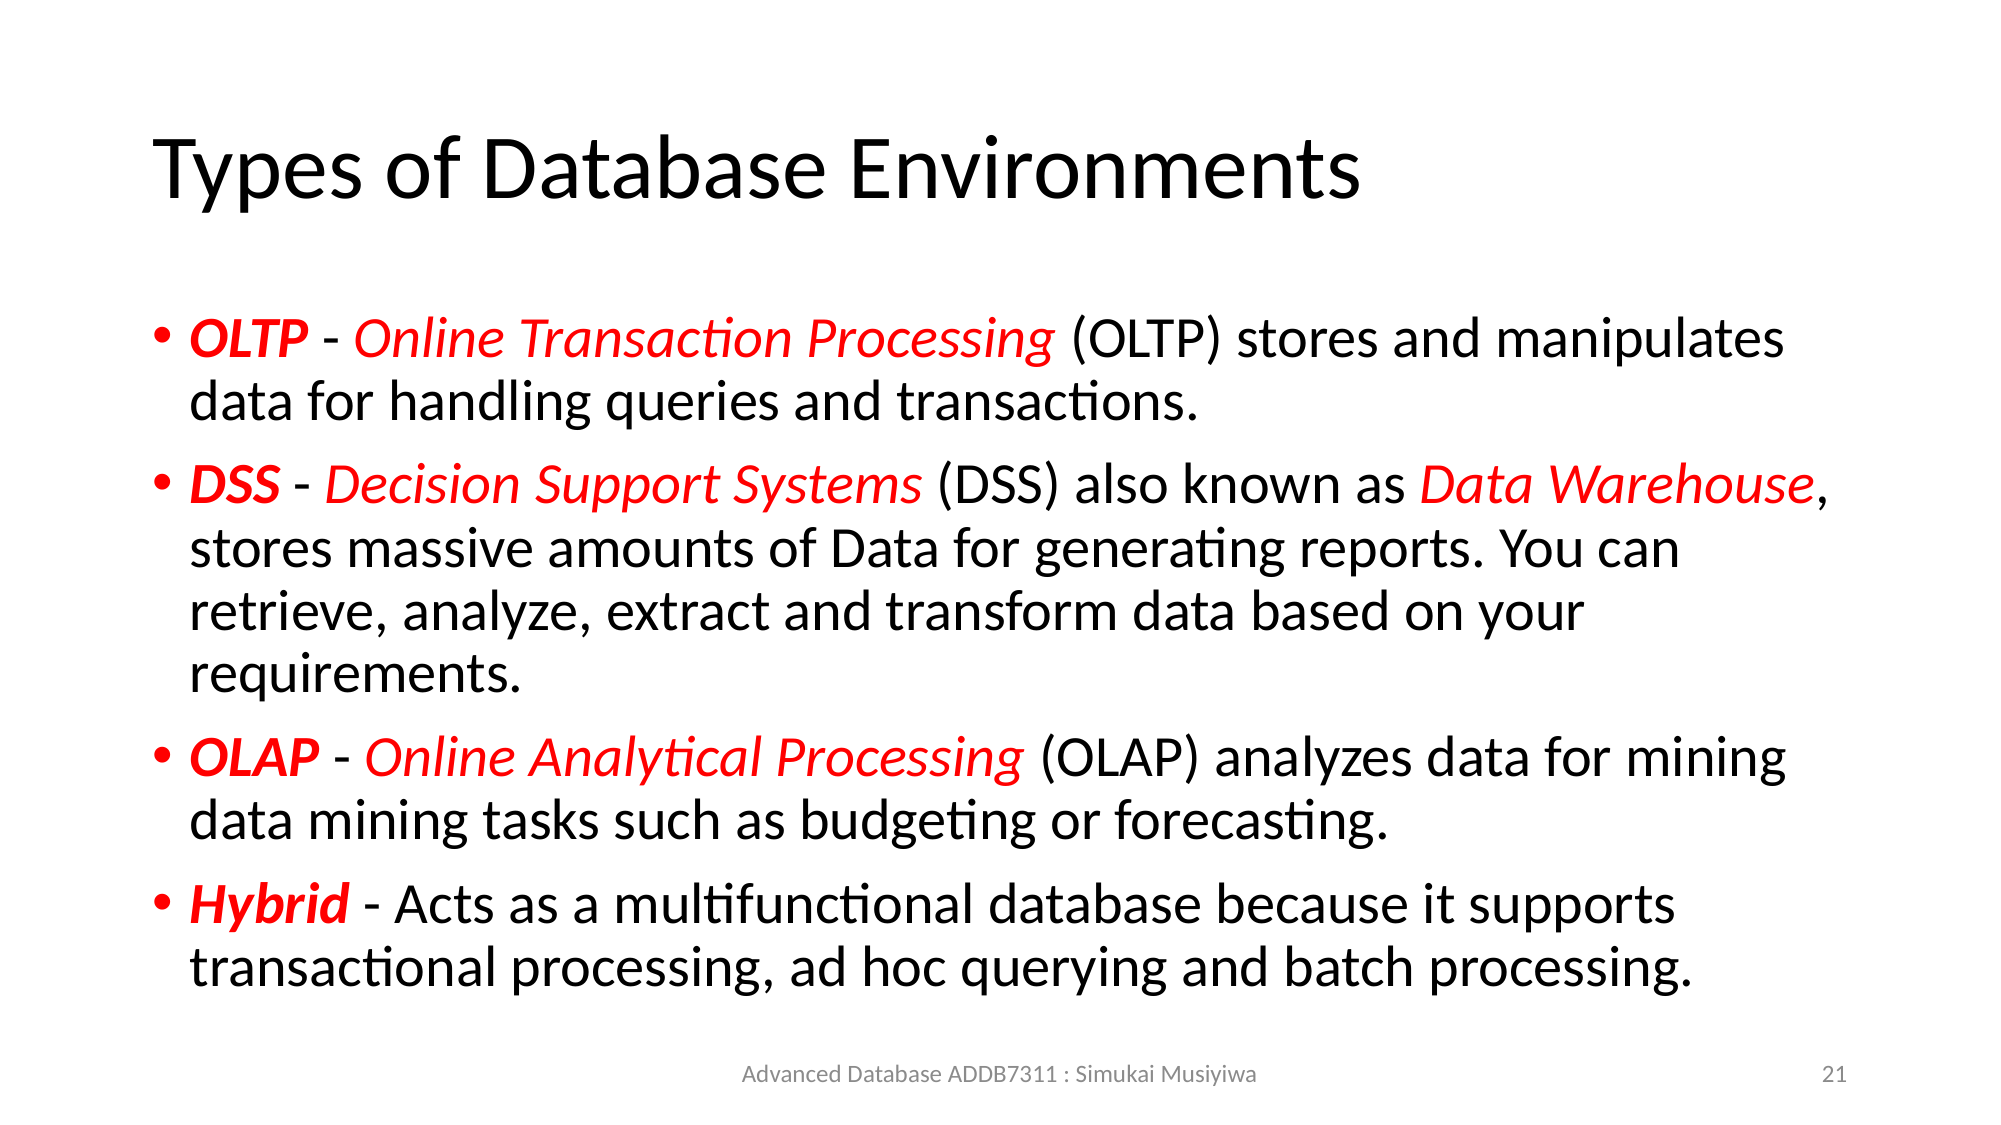

# Types of Database Environments
OLTP - Online Transaction Processing (OLTP) stores and manipulates data for handling queries and transactions.
DSS - Decision Support Systems (DSS) also known as Data Warehouse, stores massive amounts of Data for generating reports. You can retrieve, analyze, extract and transform data based on your requirements.
OLAP - Online Analytical Processing (OLAP) analyzes data for mining data mining tasks such as budgeting or forecasting.
Hybrid - Acts as a multifunctional database because it supports transactional processing, ad hoc querying and batch processing.
Advanced Database ADDB7311 : Simukai Musiyiwa
21